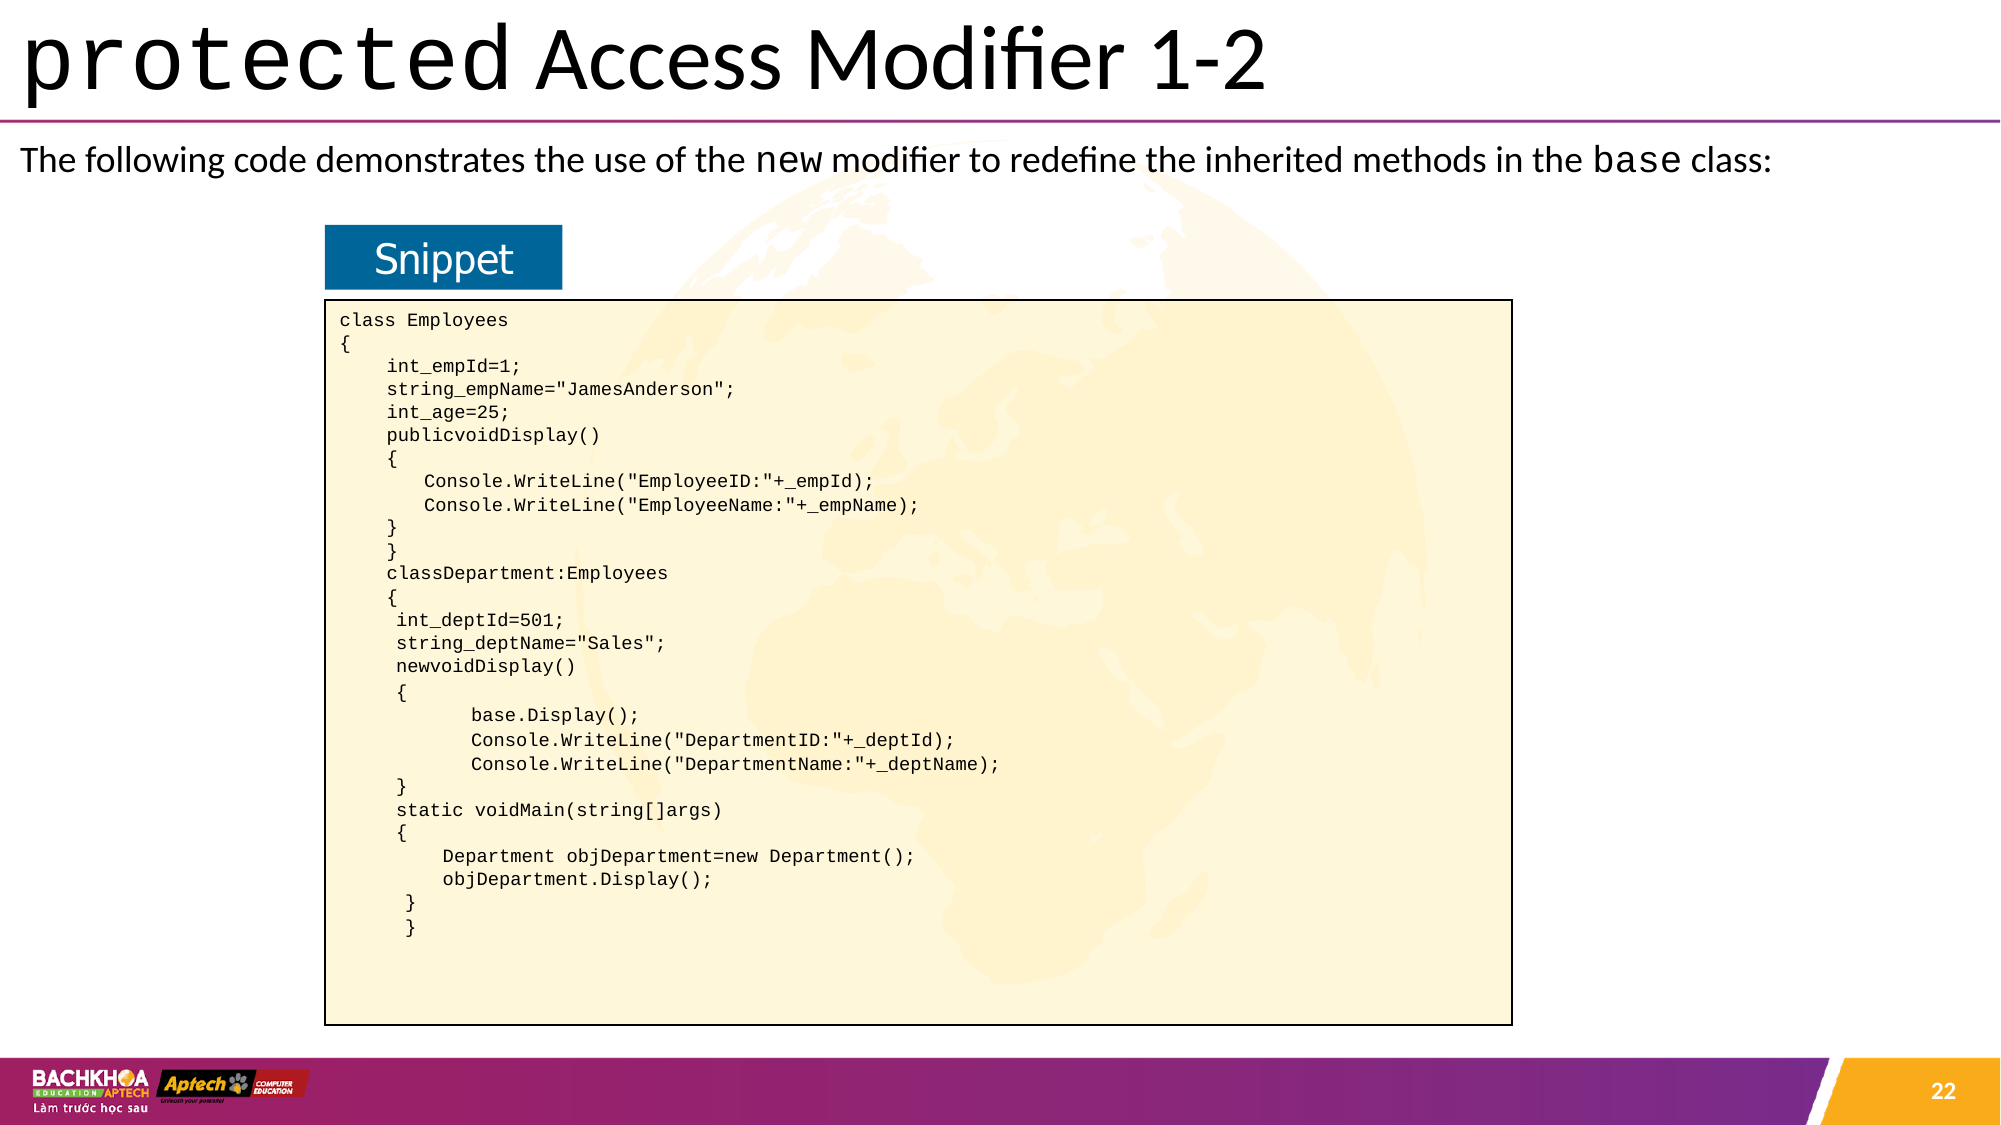

# protected Access Modifier 1-2
The following code demonstrates the use of the new modifier to redefine the inherited methods in the base class:

Snippet
class Employees
{
int_empId=1;
string_empName="JamesAnderson";
int_age=25;
publicvoidDisplay()
{
Console.WriteLine("EmployeeID:"+_empId);
Console.WriteLine("EmployeeName:"+_empName);
}
}
classDepartment:Employees
{
int_deptId=501;
string_deptName="Sales";
newvoidDisplay()
{
base.Display();
Console.WriteLine("DepartmentID:"+_deptId);
Console.WriteLine("DepartmentName:"+_deptName);
}
static voidMain(string[]args)
{
Department objDepartment=new Department();
objDepartment.Display();
}
}
22